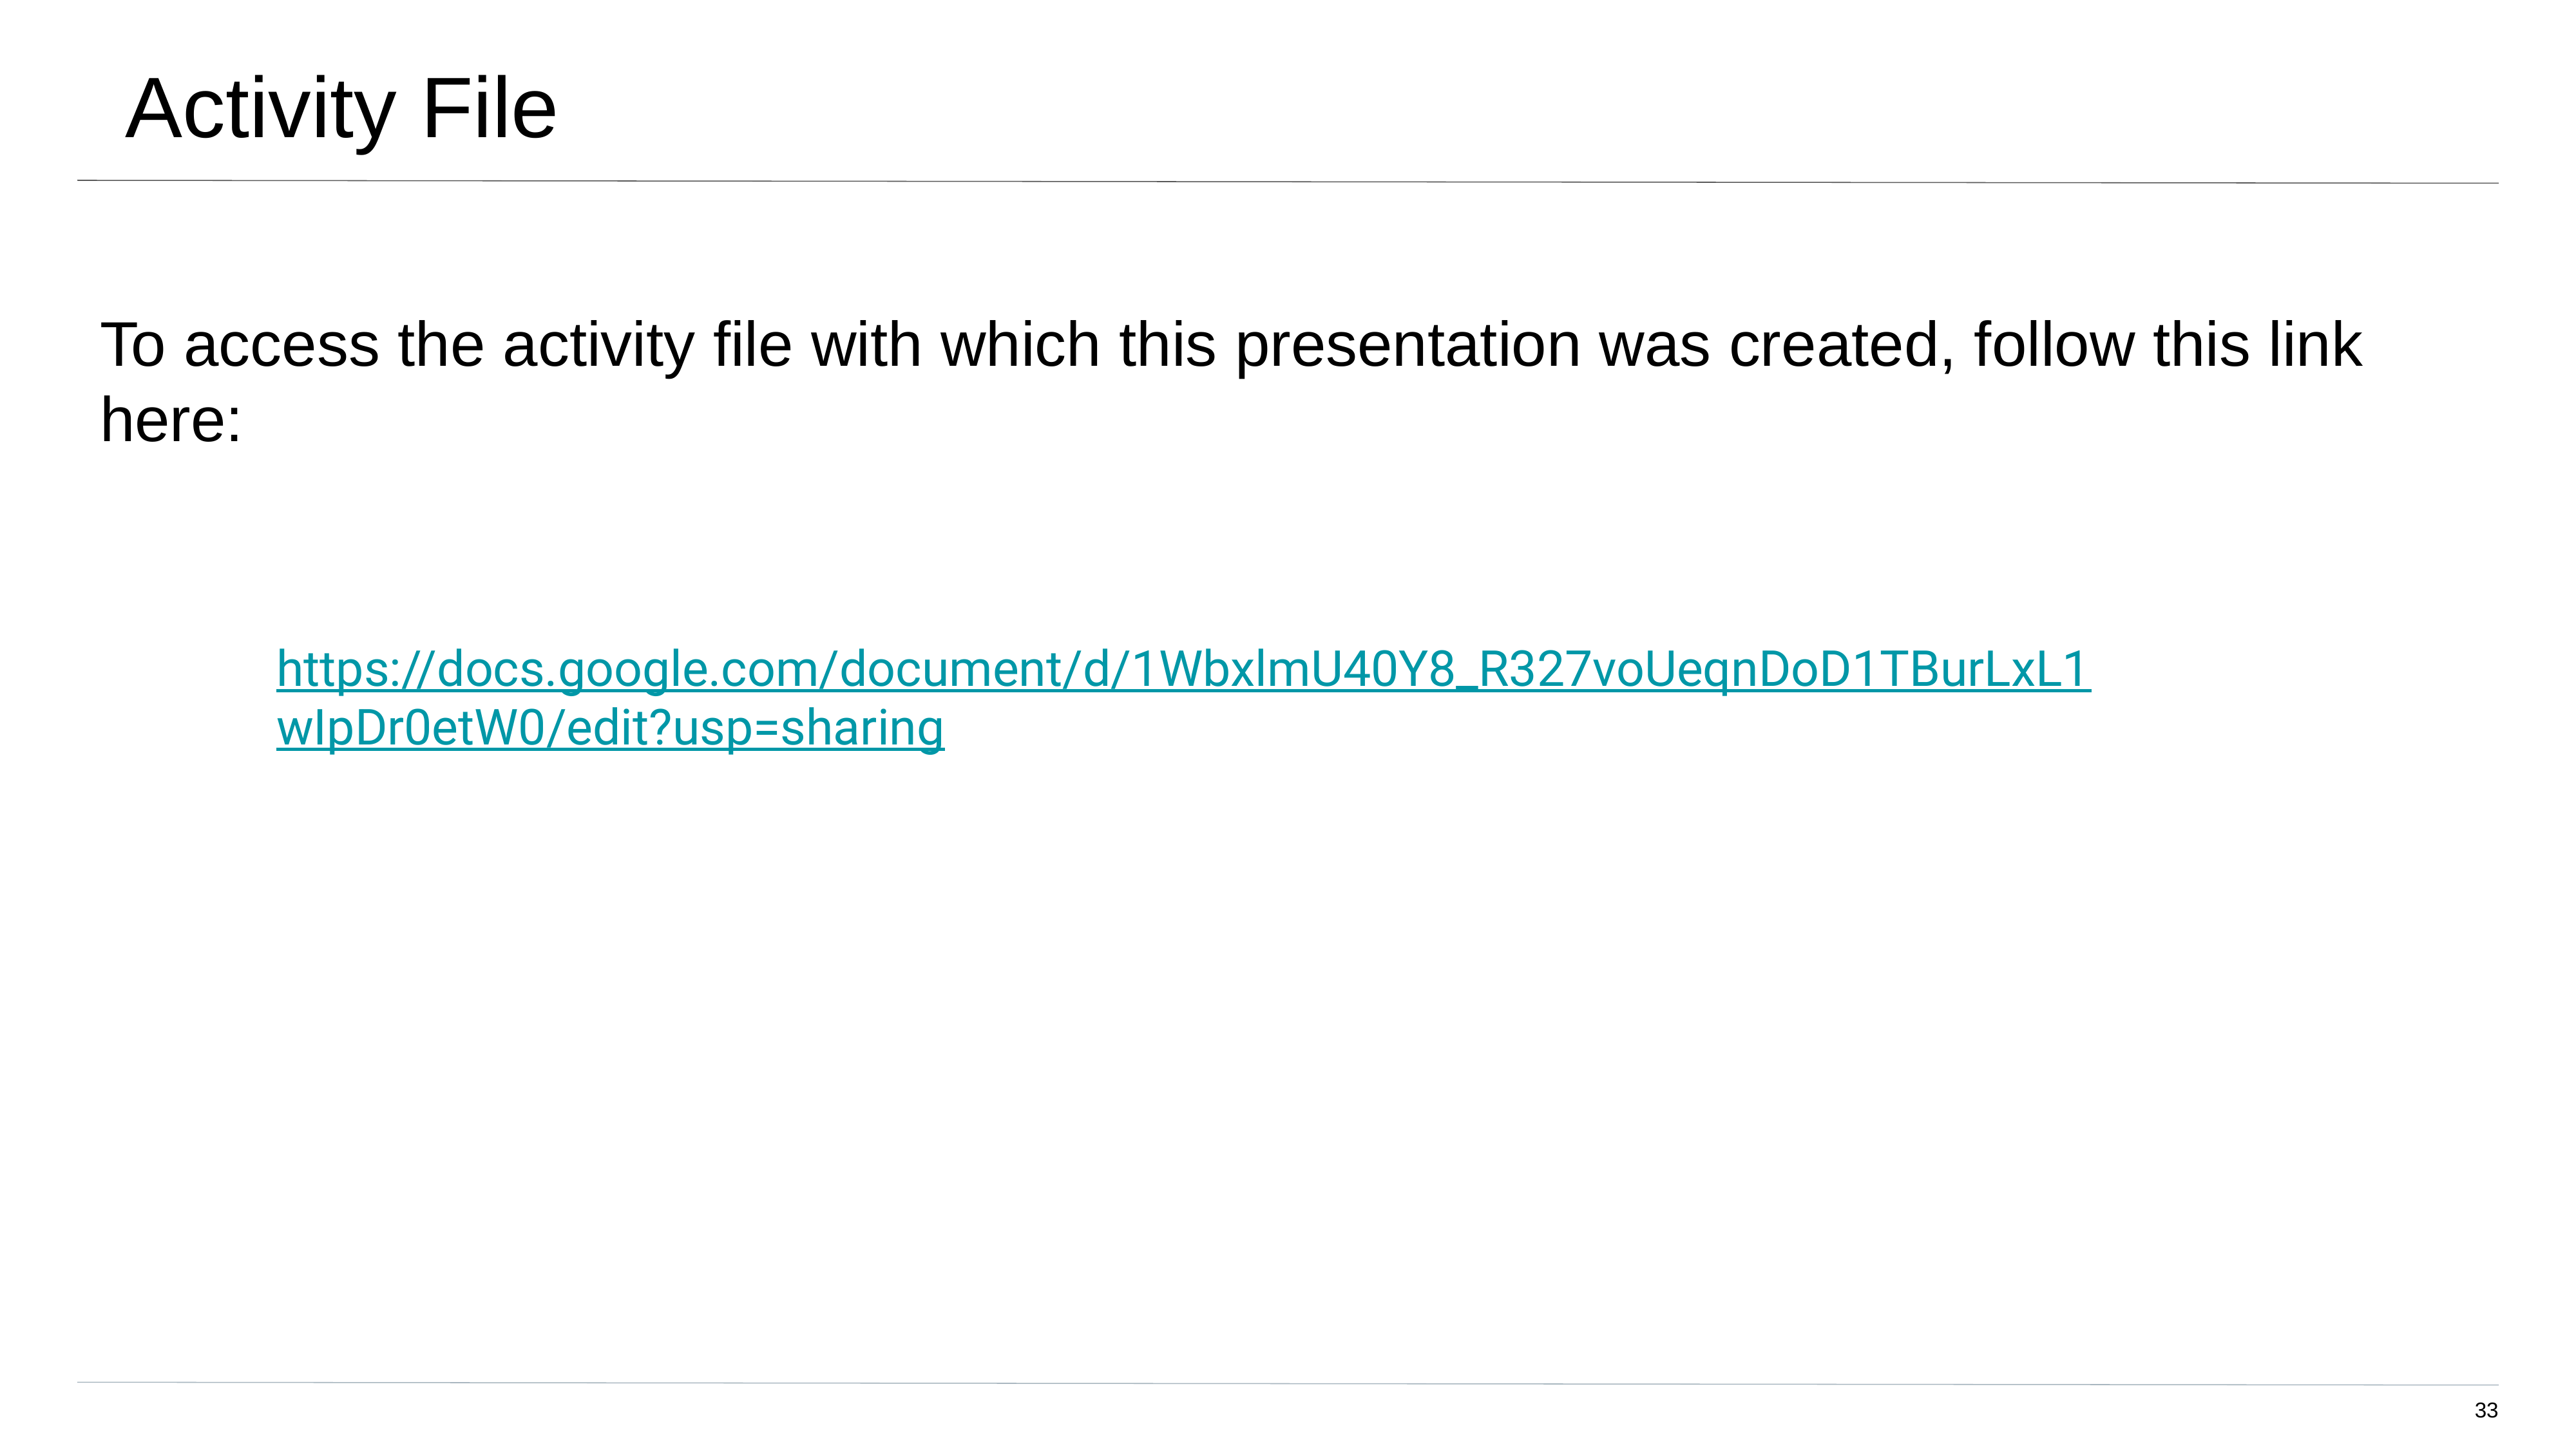

# Activity File

To access the activity file with which this presentation was created, follow this link here:
https://docs.google.com/document/d/1WbxlmU40Y8_R327voUeqnDoD1TBurLxL1wIpDr0etW0/edit?usp=sharing

33